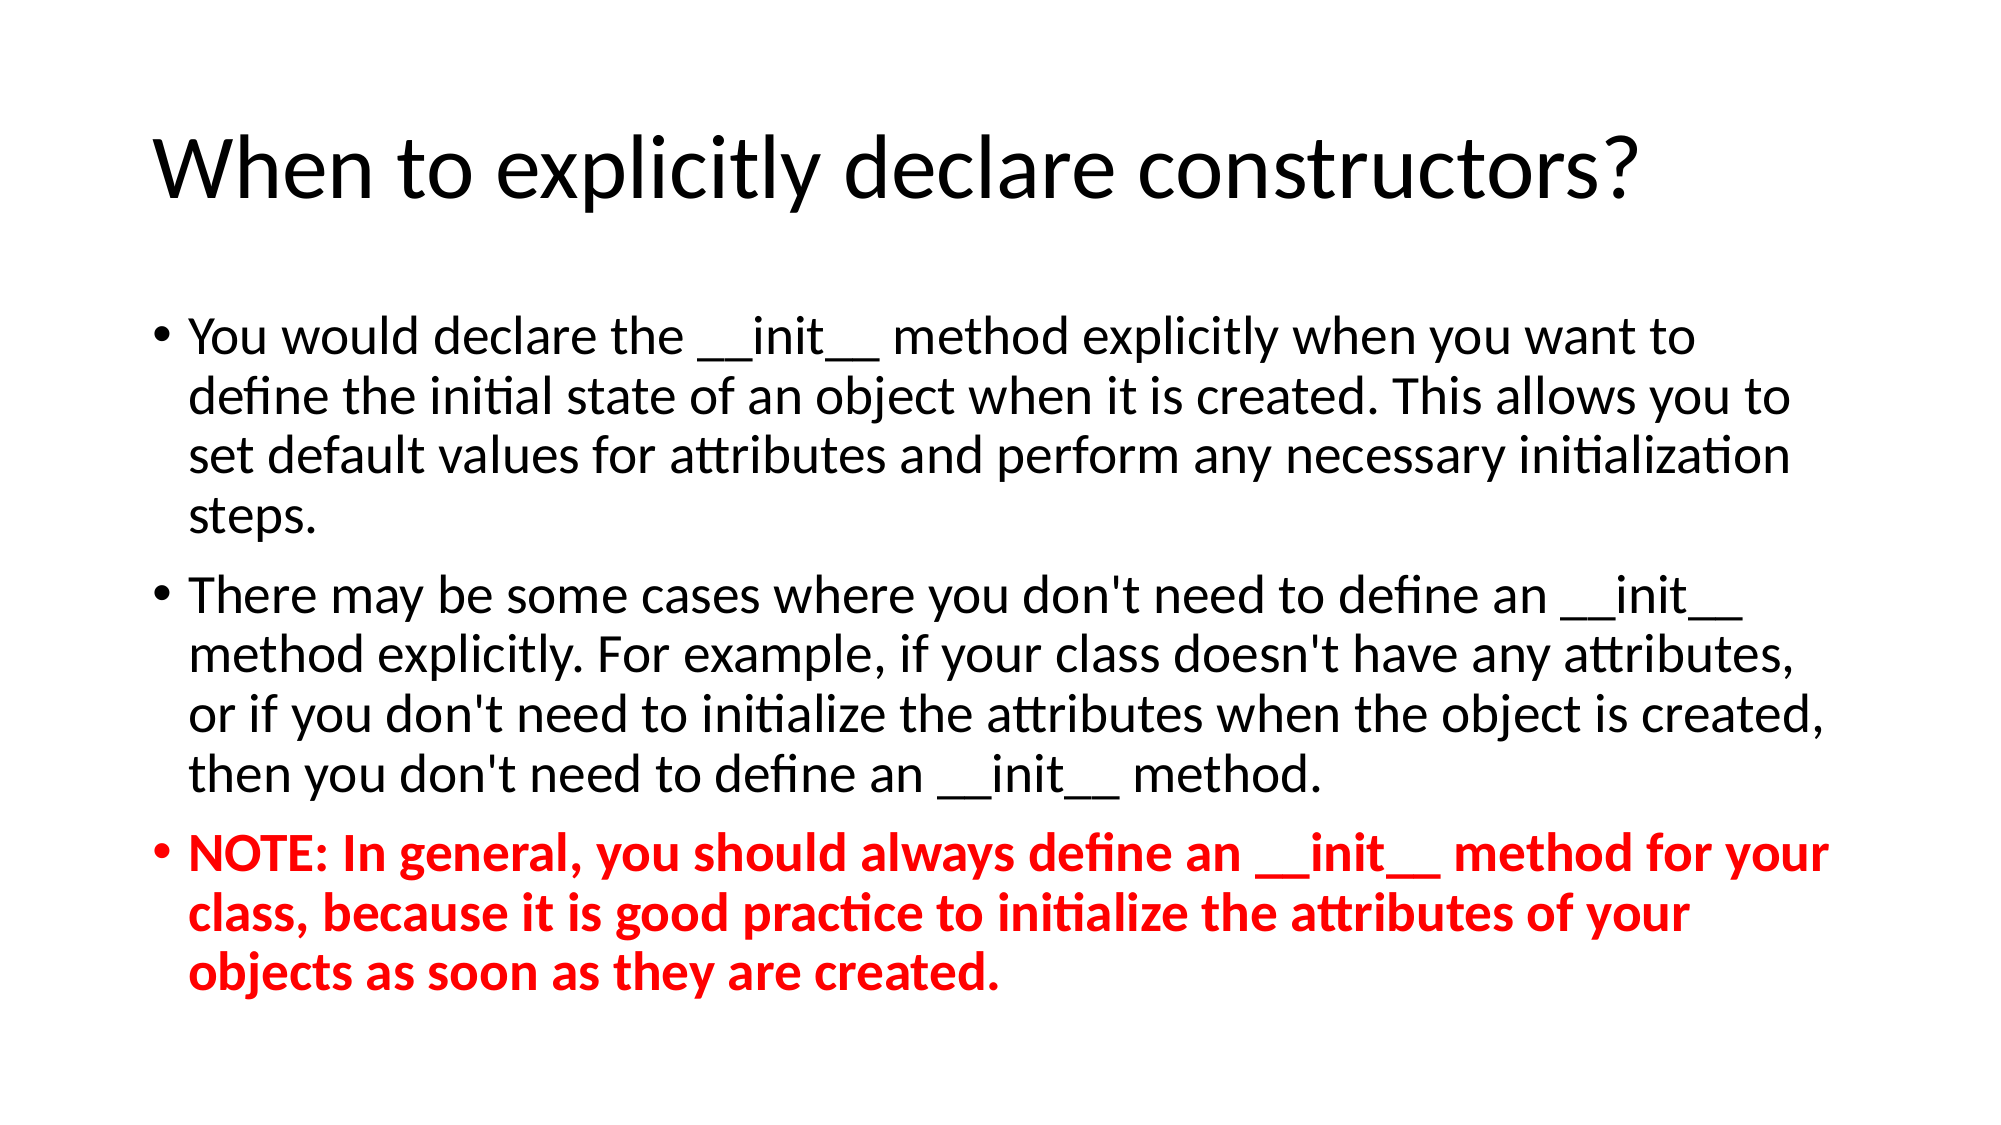

# When to explicitly declare constructors?
You would declare the __init__ method explicitly when you want to define the initial state of an object when it is created. This allows you to set default values for attributes and perform any necessary initialization steps.
There may be some cases where you don't need to define an __init__ method explicitly. For example, if your class doesn't have any attributes, or if you don't need to initialize the attributes when the object is created, then you don't need to define an __init__ method.
NOTE: In general, you should always define an __init__ method for your class, because it is good practice to initialize the attributes of your objects as soon as they are created.